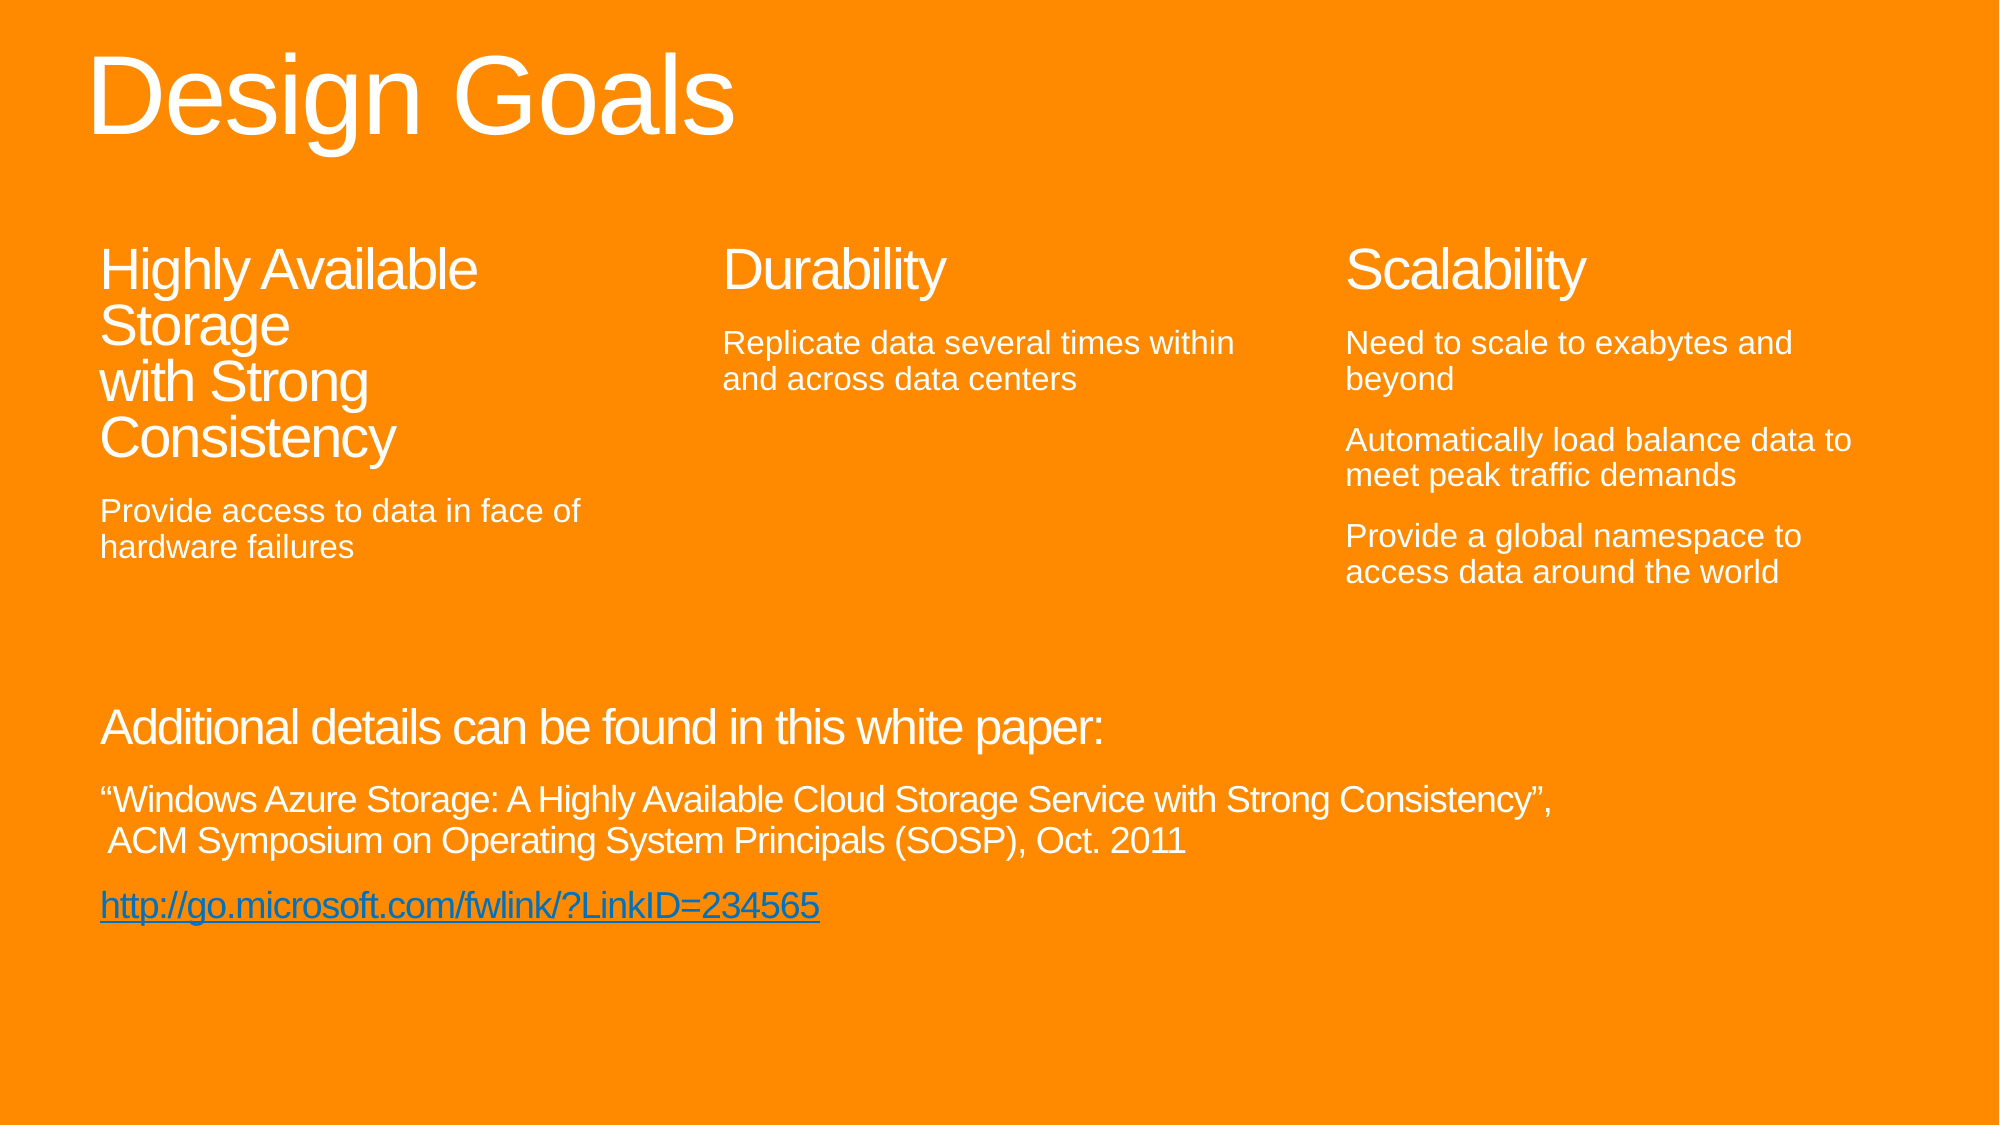

# Design Goals
Highly Available Storage
with Strong Consistency
Provide access to data in face of hardware failures
Durability
Replicate data several times within and across data centers
Scalability
Need to scale to exabytes and beyond
Automatically load balance data to meet peak traffic demands
Provide a global namespace to access data around the world
Additional details can be found in this white paper:
“Windows Azure Storage: A Highly Available Cloud Storage Service with Strong Consistency”,
 ACM Symposium on Operating System Principals (SOSP), Oct. 2011
http://go.microsoft.com/fwlink/?LinkID=234565